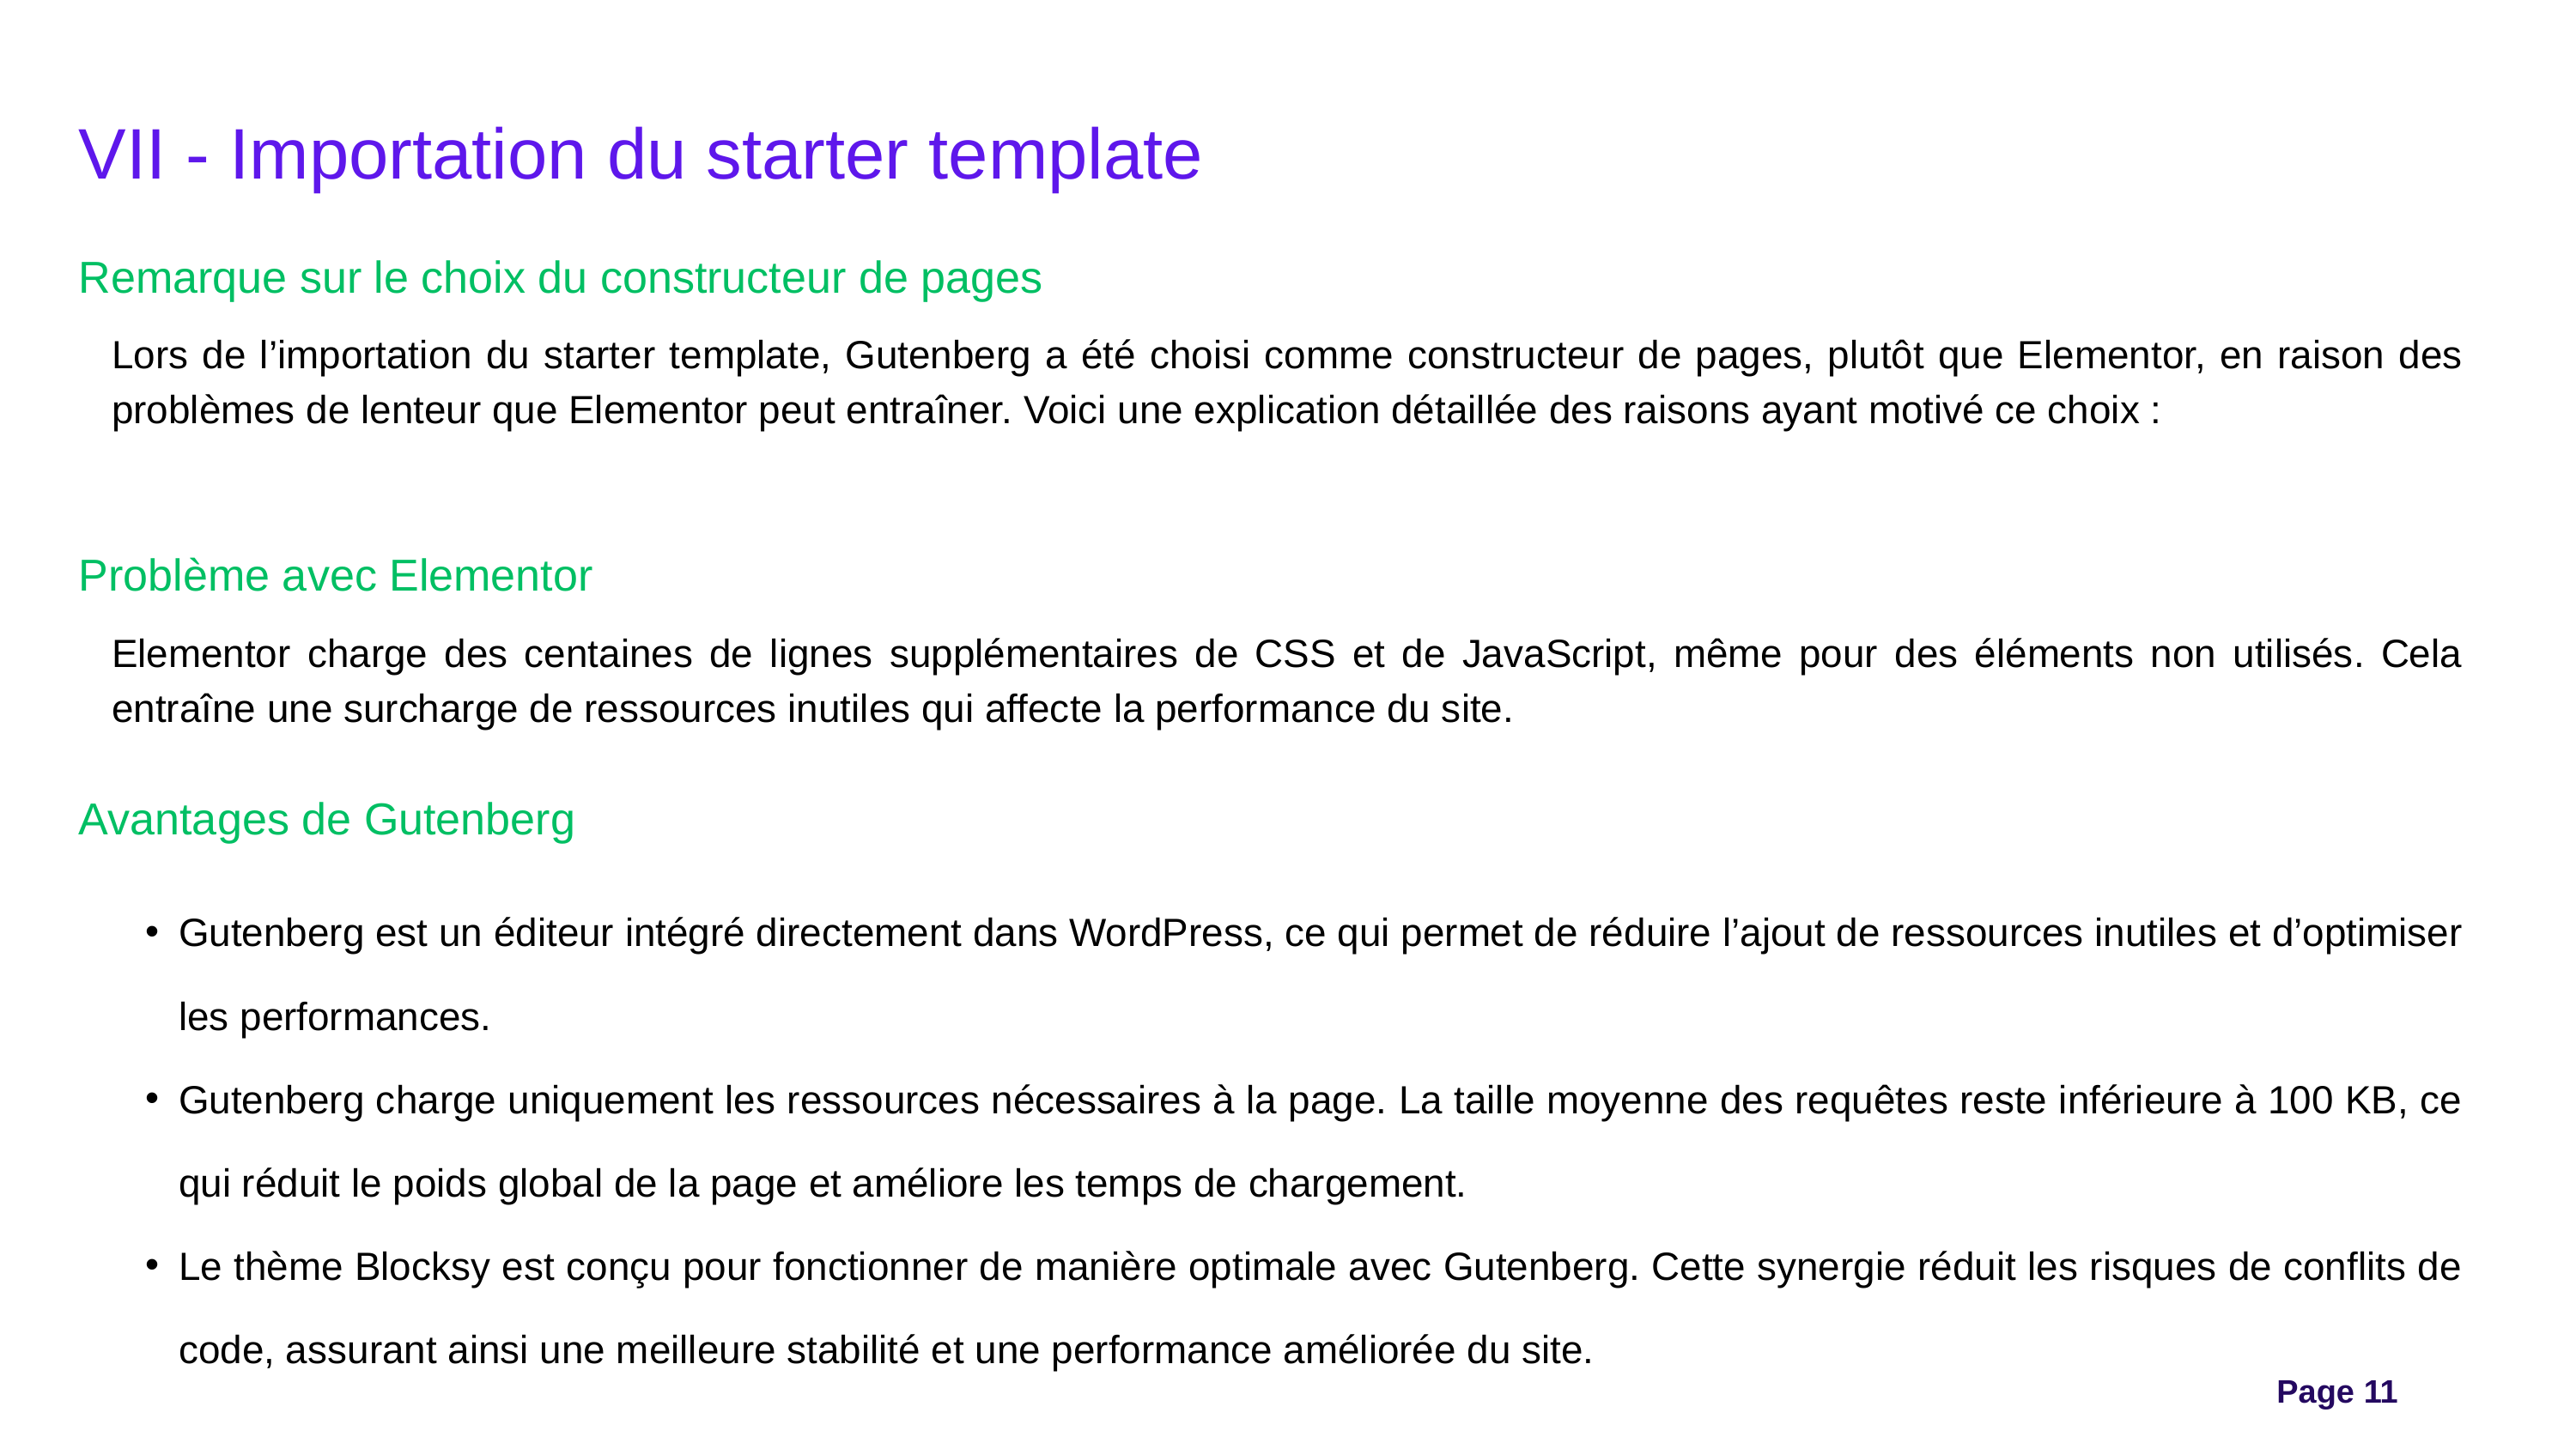

VII - Importation du starter template
Remarque sur le choix du constructeur de pages
Lors de l’importation du starter template, Gutenberg a été choisi comme constructeur de pages, plutôt que Elementor, en raison des problèmes de lenteur que Elementor peut entraîner. Voici une explication détaillée des raisons ayant motivé ce choix :
Problème avec Elementor
Elementor charge des centaines de lignes supplémentaires de CSS et de JavaScript, même pour des éléments non utilisés. Cela entraîne une surcharge de ressources inutiles qui affecte la performance du site.
Avantages de Gutenberg
Gutenberg est un éditeur intégré directement dans WordPress, ce qui permet de réduire l’ajout de ressources inutiles et d’optimiser les performances.
Gutenberg charge uniquement les ressources nécessaires à la page. La taille moyenne des requêtes reste inférieure à 100 KB, ce qui réduit le poids global de la page et améliore les temps de chargement.
Le thème Blocksy est conçu pour fonctionner de manière optimale avec Gutenberg. Cette synergie réduit les risques de conflits de code, assurant ainsi une meilleure stabilité et une performance améliorée du site.
Page 11